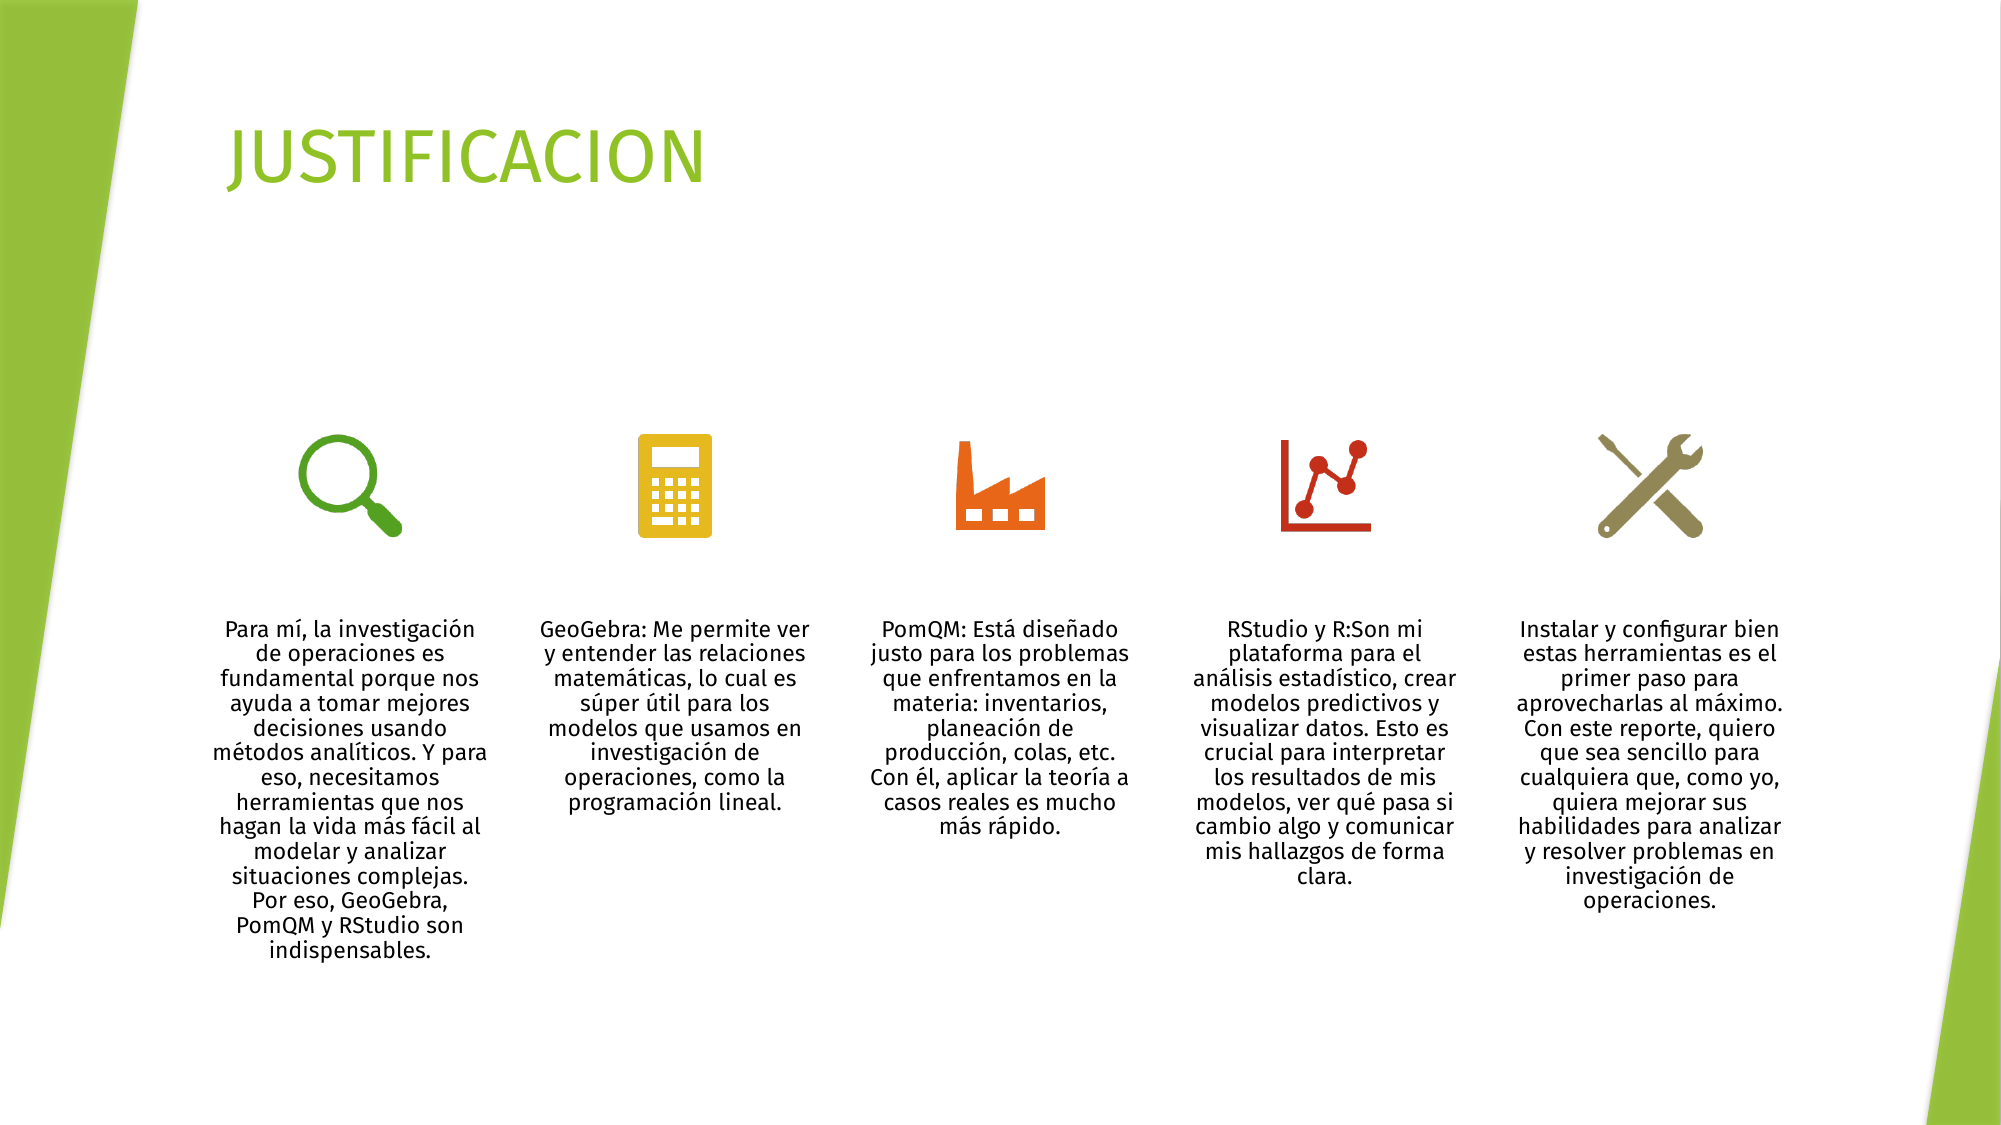

# JUSTIFICACION
Para mí, la investigación de operaciones es fundamental porque nos ayuda a tomar mejores decisiones usando métodos analíticos. Y para eso, necesitamos herramientas que nos hagan la vida más fácil al modelar y analizar situaciones complejas. Por eso, GeoGebra, PomQM y RStudio son indispensables.
GeoGebra: Me permite ver y entender las relaciones matemáticas, lo cual es súper útil para los modelos que usamos en investigación de operaciones, como la programación lineal.
PomQM: Está diseñado justo para los problemas que enfrentamos en la materia: inventarios, planeación de producción, colas, etc. Con él, aplicar la teoría a casos reales es mucho más rápido.
RStudio y R:Son mi plataforma para el análisis estadístico, crear modelos predictivos y visualizar datos. Esto es crucial para interpretar los resultados de mis modelos, ver qué pasa si cambio algo y comunicar mis hallazgos de forma clara.
Instalar y configurar bien estas herramientas es el primer paso para aprovecharlas al máximo. Con este reporte, quiero que sea sencillo para cualquiera que, como yo, quiera mejorar sus habilidades para analizar y resolver problemas en investigación de operaciones.